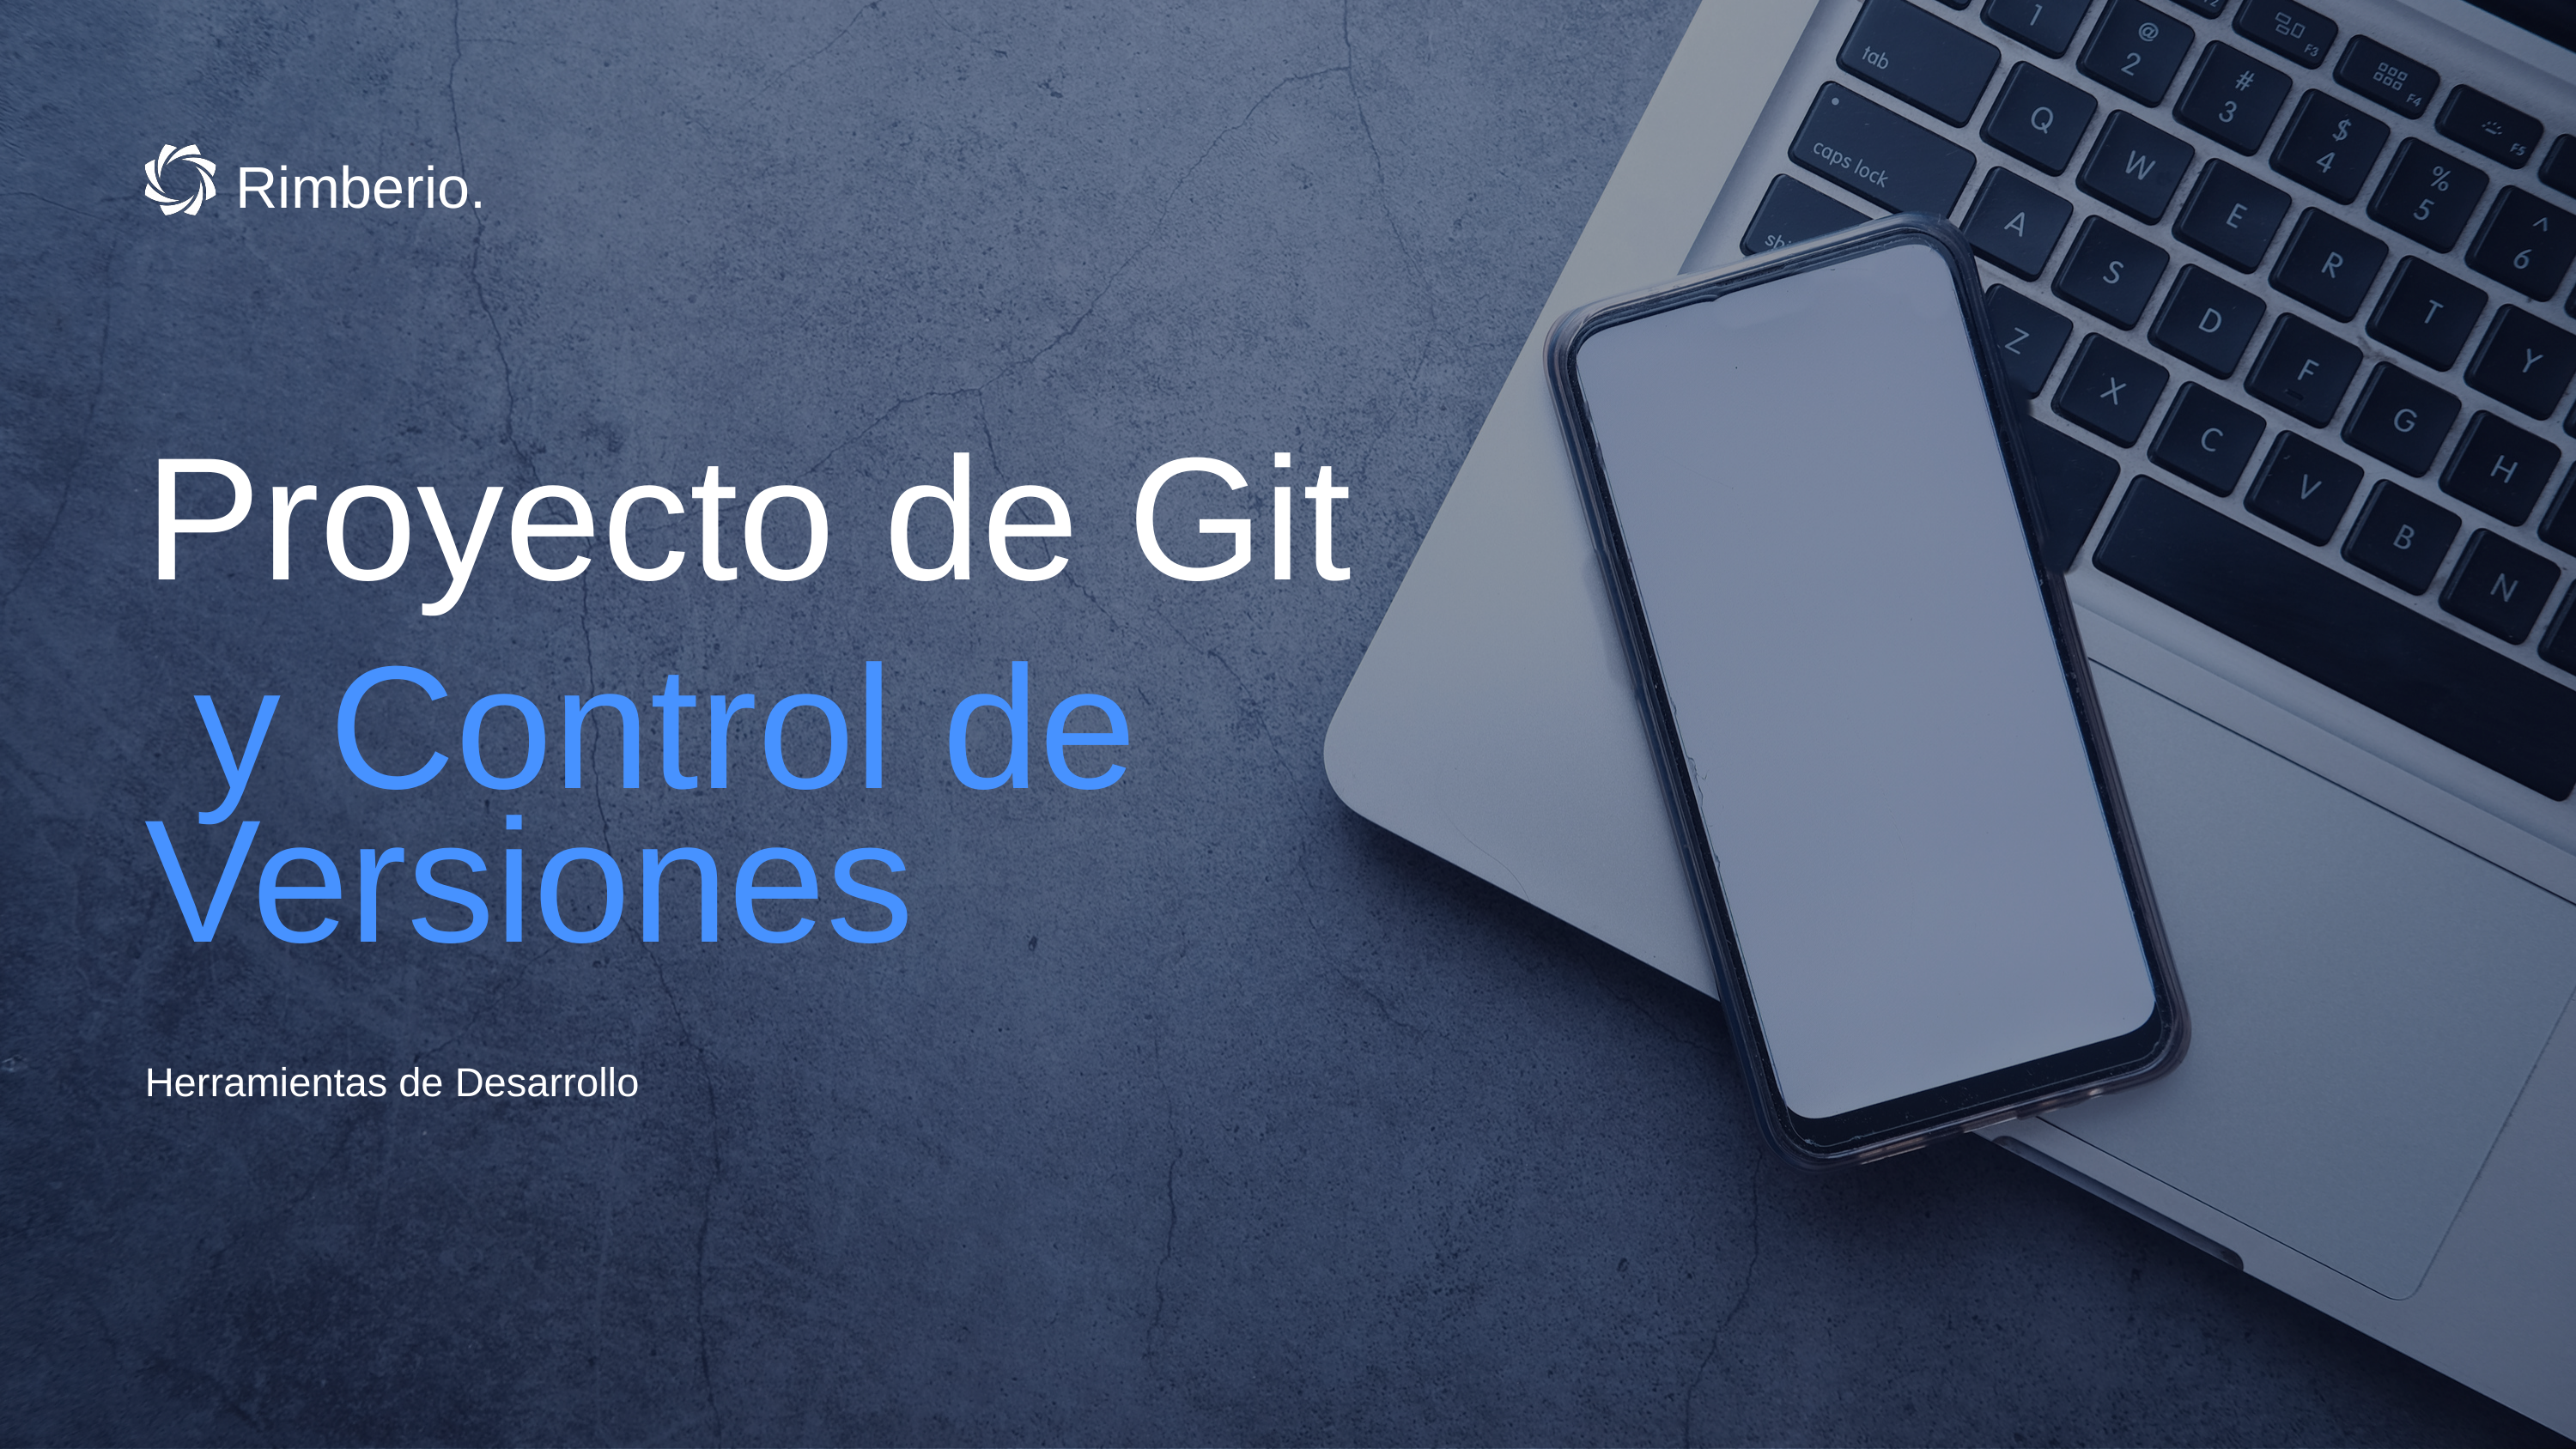

Rimberio.

Proyecto de Git
 y Control de Versiones
Herramientas de Desarrollo